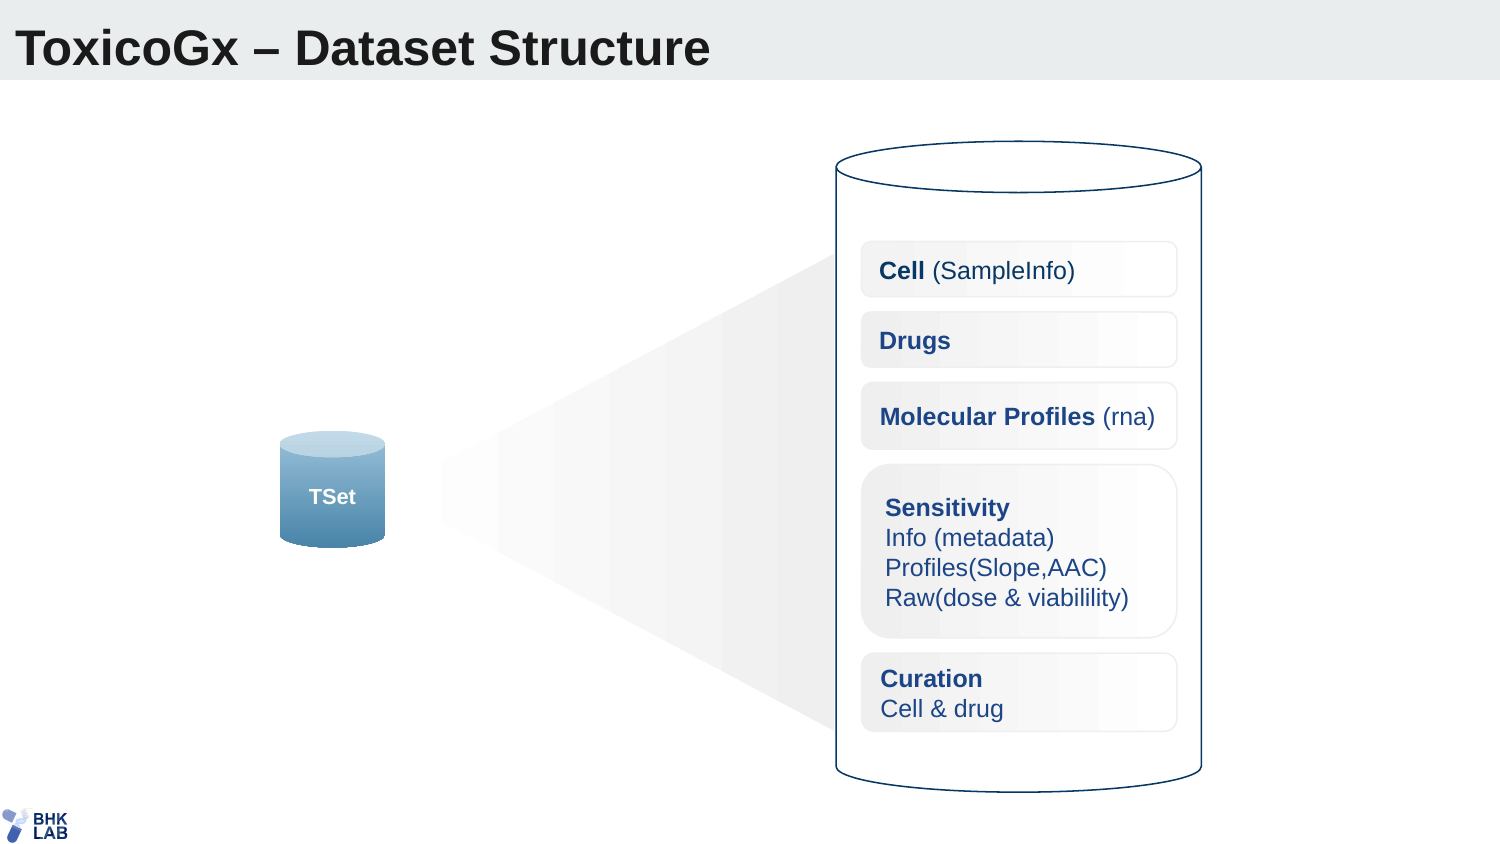

# ToxicoGx – Dataset Structure

Cell (SampleInfo)

Drugs
Molecular Profiles (rna)
TSet
Sensitivity
Info (metadata)
Profiles(Slope,AAC)
Raw(dose & viabilility)
Curation
Cell & drug